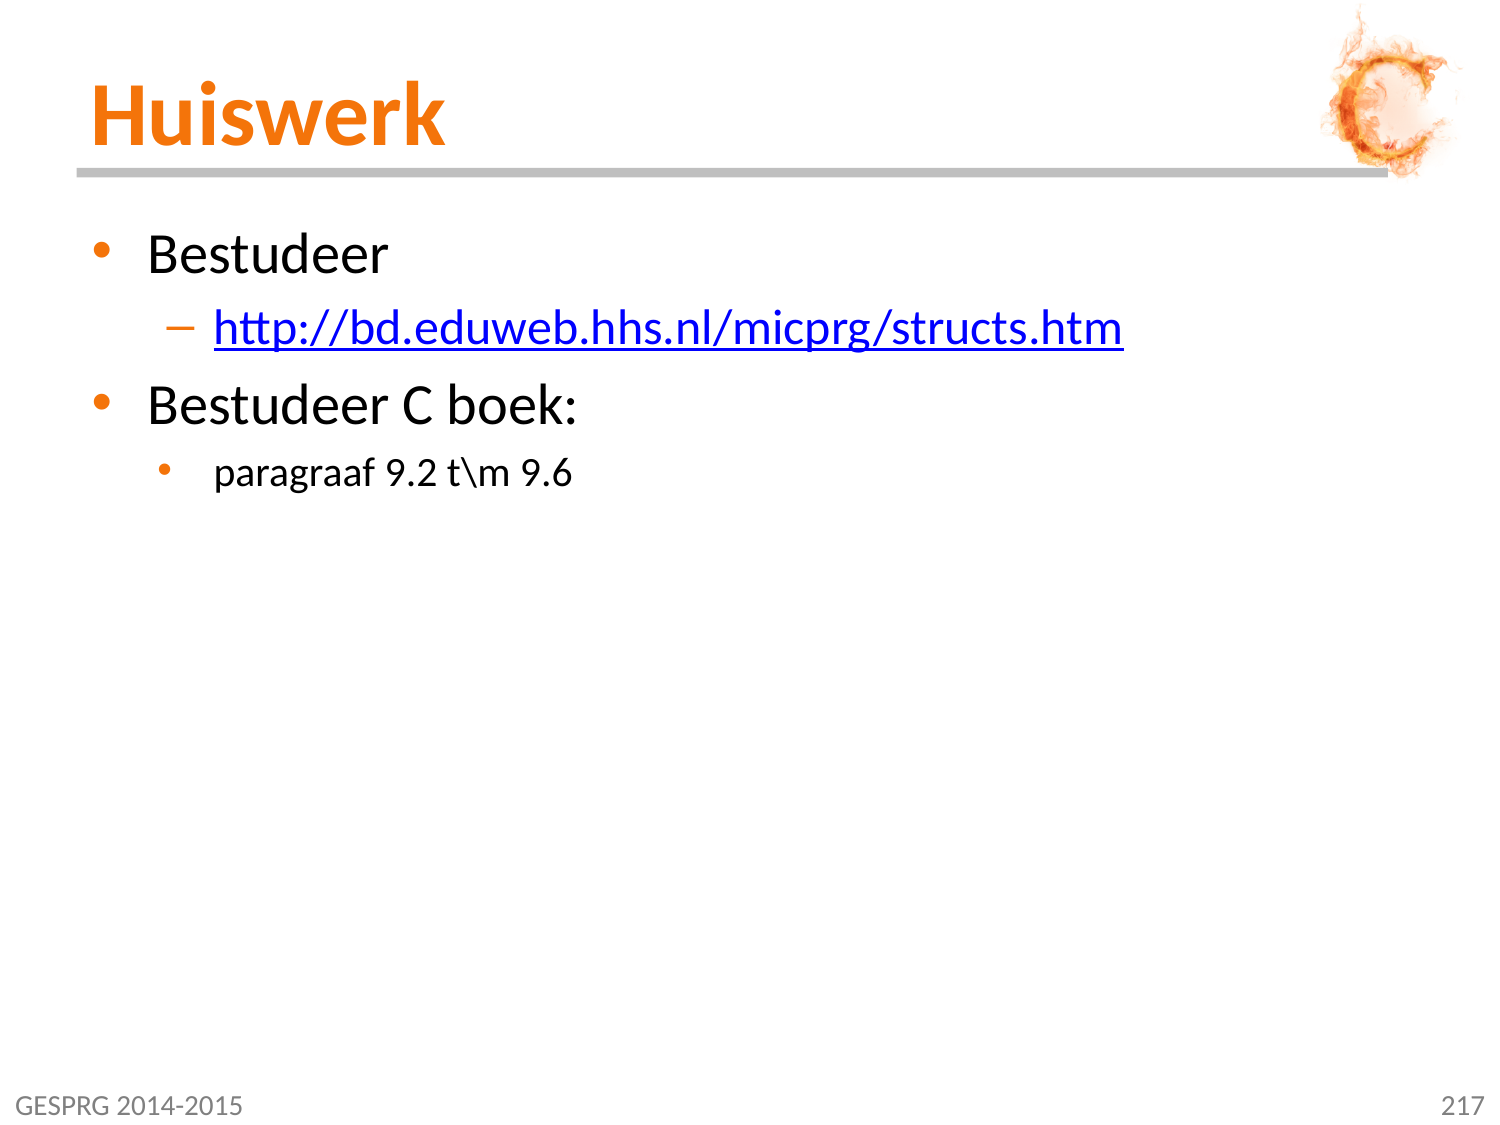

# Huiswerk
Bestudeer
http://bd.eduweb.hhs.nl/micprg/structs.htm
Bestudeer C boek:
paragraaf 9.2 t\m 9.6

GESPRG 2014-2015
217